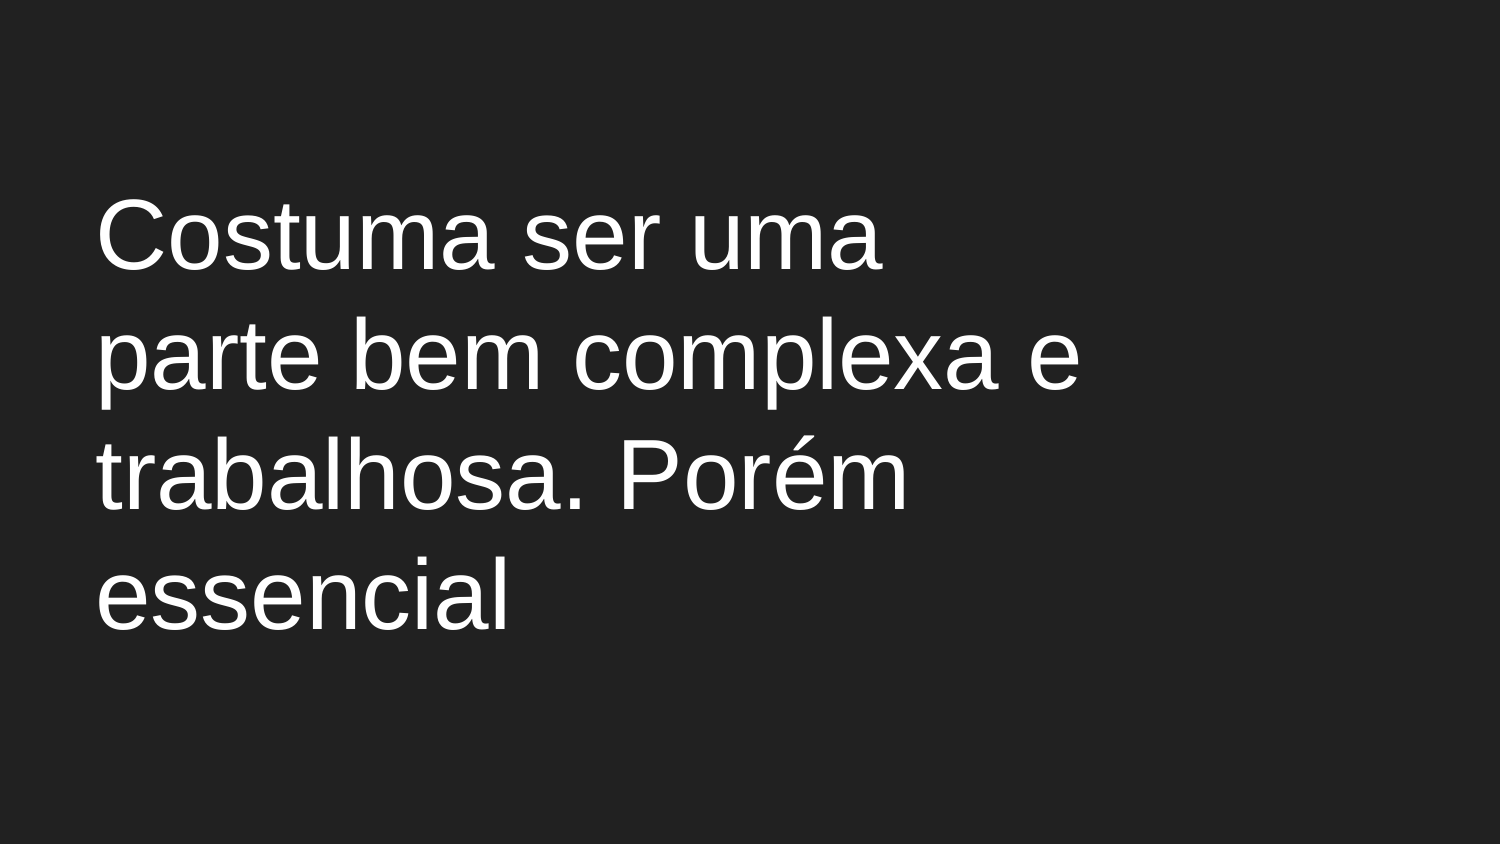

# Costuma ser uma parte bem complexa e trabalhosa. Porém essencial